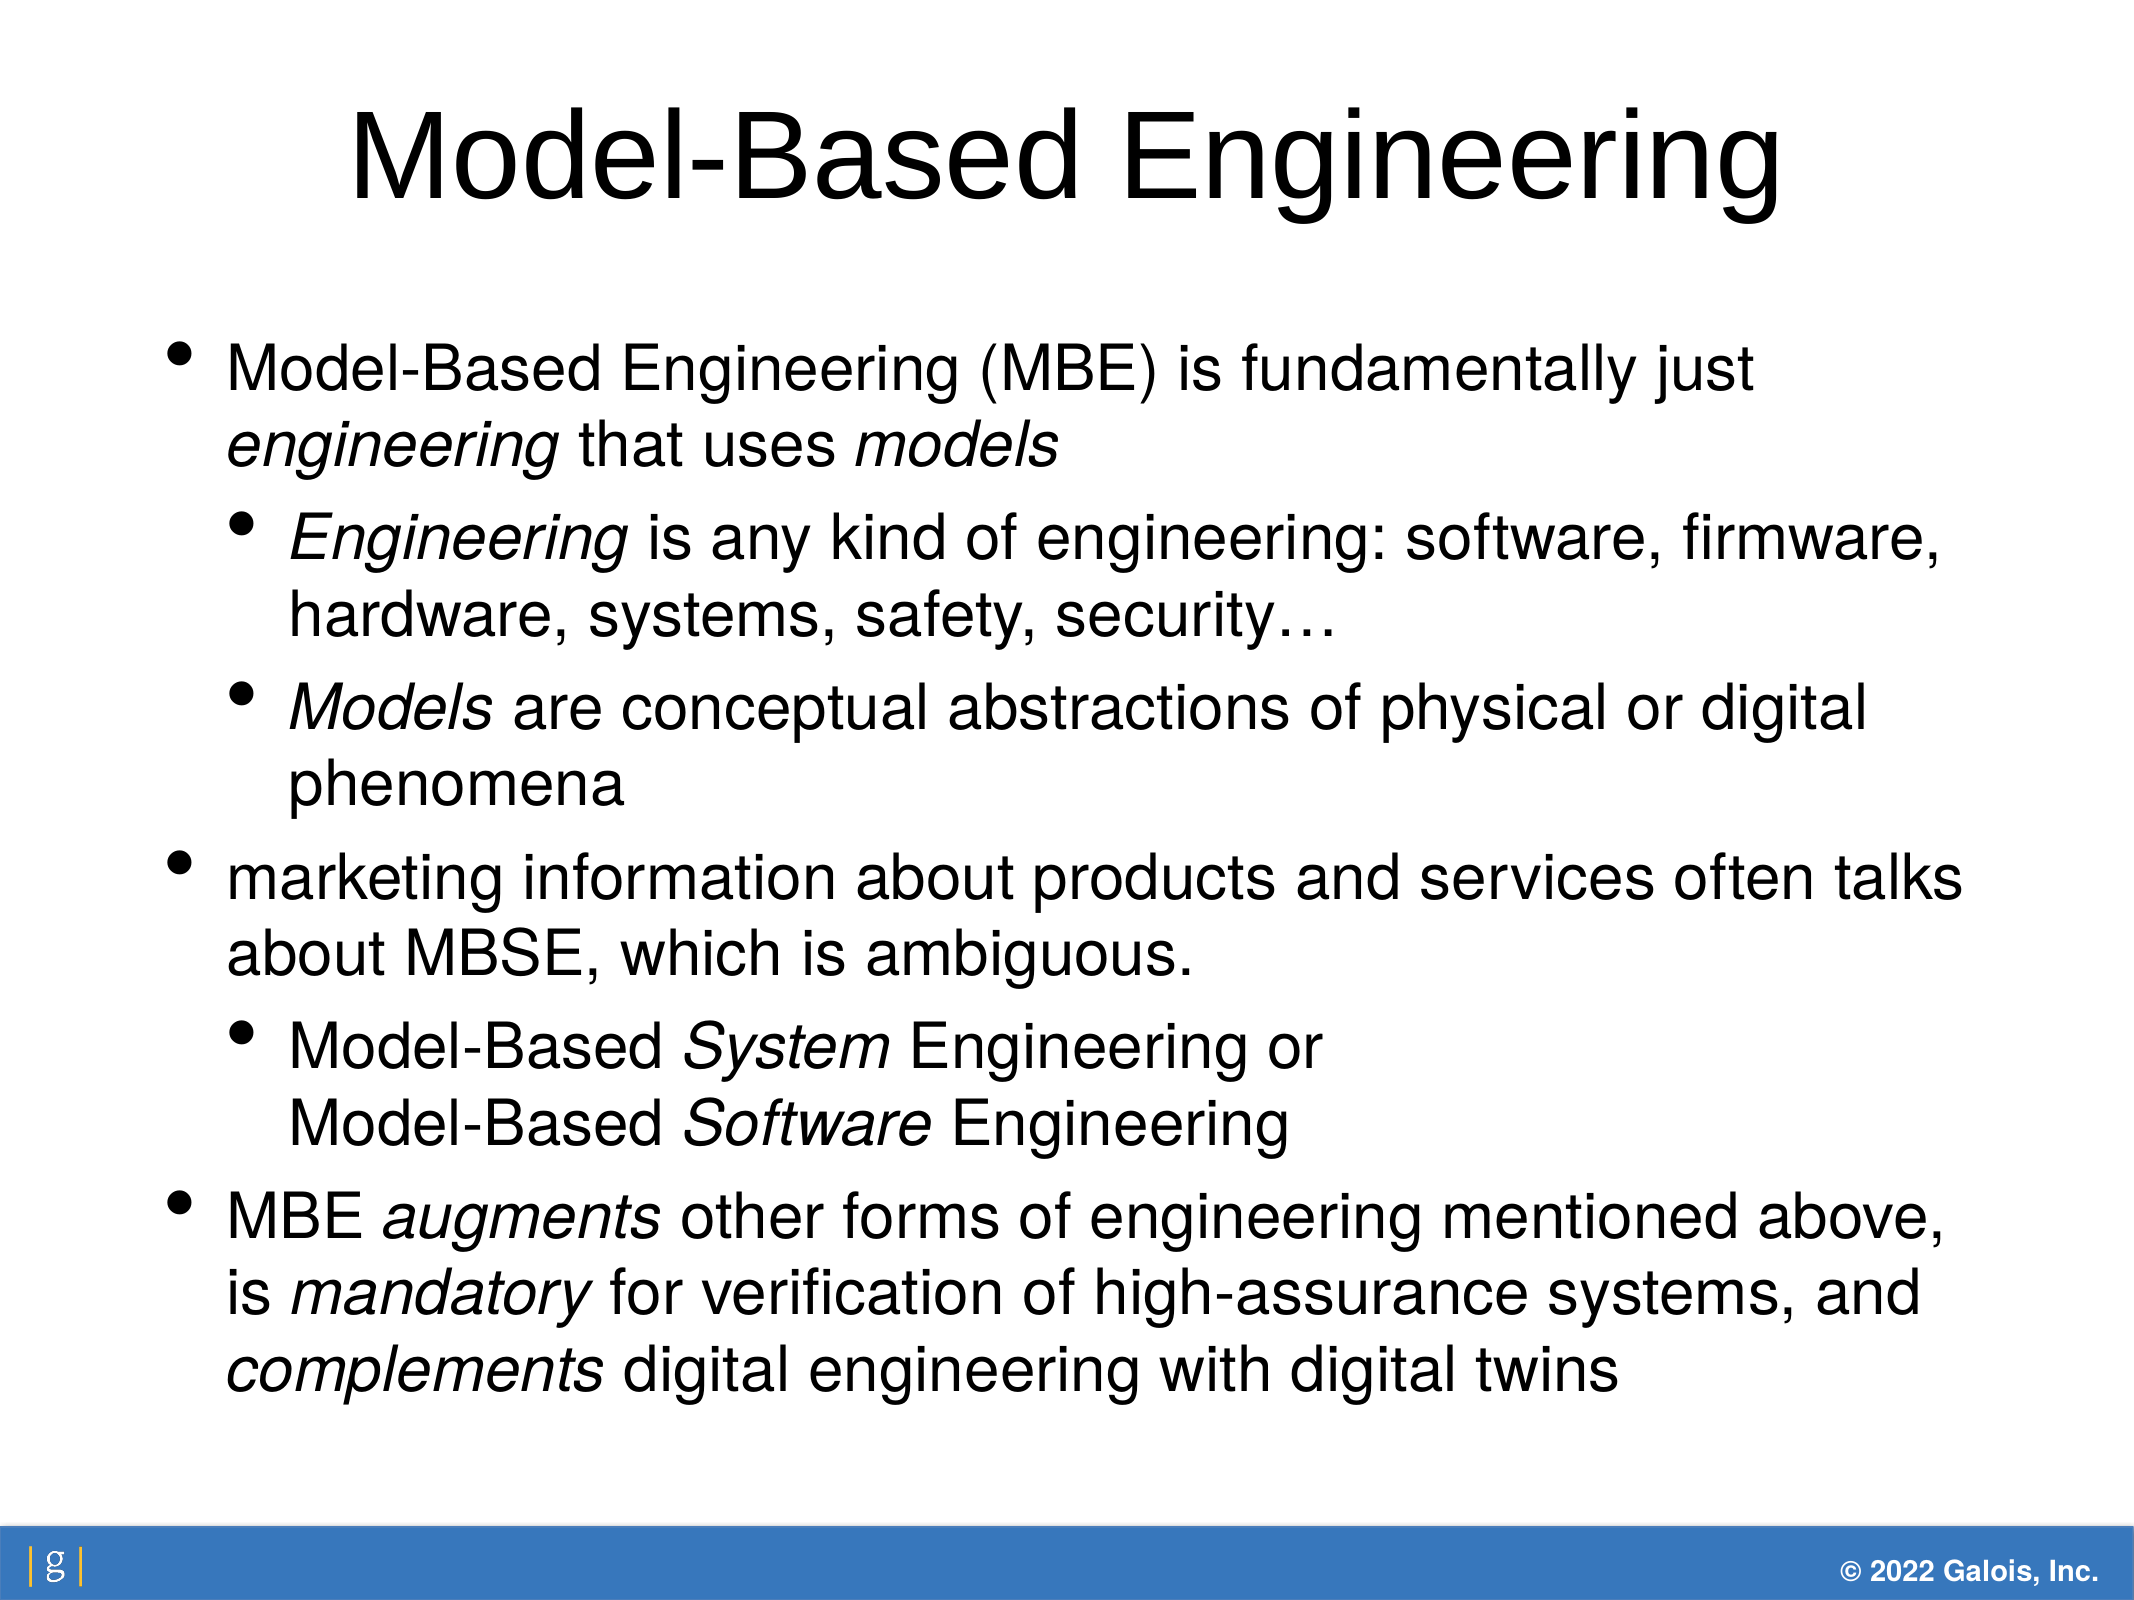

Model-Based Engineering
Model-Based Engineering (MBE) is fundamentally just engineering that uses models
Engineering is any kind of engineering: software, firmware, hardware, systems, safety, security…
Models are conceptual abstractions of physical or digital phenomena
marketing information about products and services often talks about MBSE, which is ambiguous.
Model-Based System Engineering or
Model-Based Software Engineering
MBE augments other forms of engineering mentioned above, is mandatory for verification of high-assurance systems, and complements digital engineering with digital twins
13